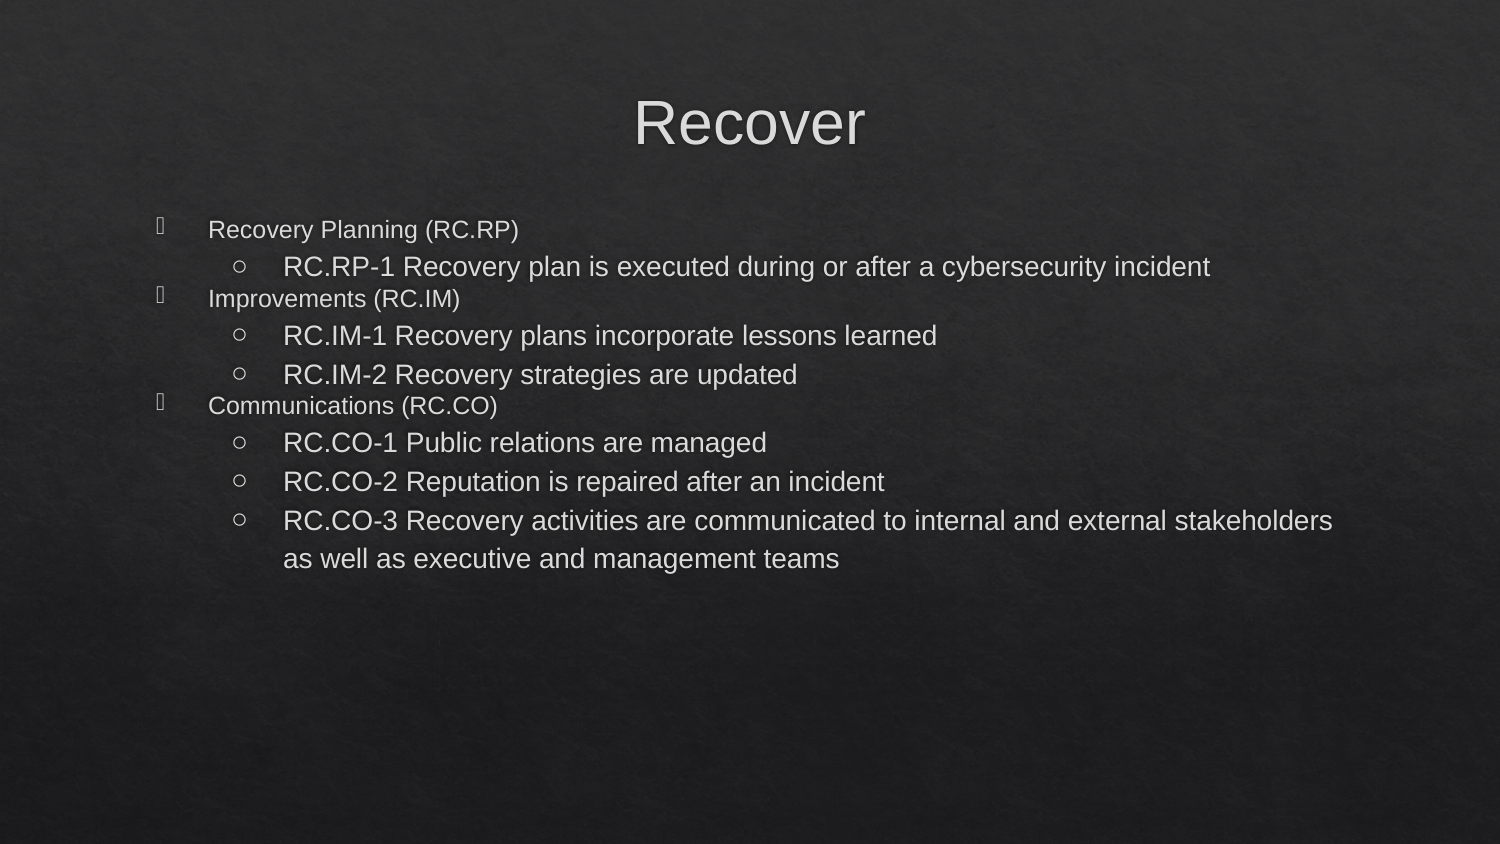

# Recover
Recovery Planning (RC.RP)
RC.RP-1 Recovery plan is executed during or after a cybersecurity incident
Improvements (RC.IM)
RC.IM-1 Recovery plans incorporate lessons learned
RC.IM-2 Recovery strategies are updated
Communications (RC.CO)
RC.CO-1 Public relations are managed
RC.CO-2 Reputation is repaired after an incident
RC.CO-3 Recovery activities are communicated to internal and external stakeholders as well as executive and management teams